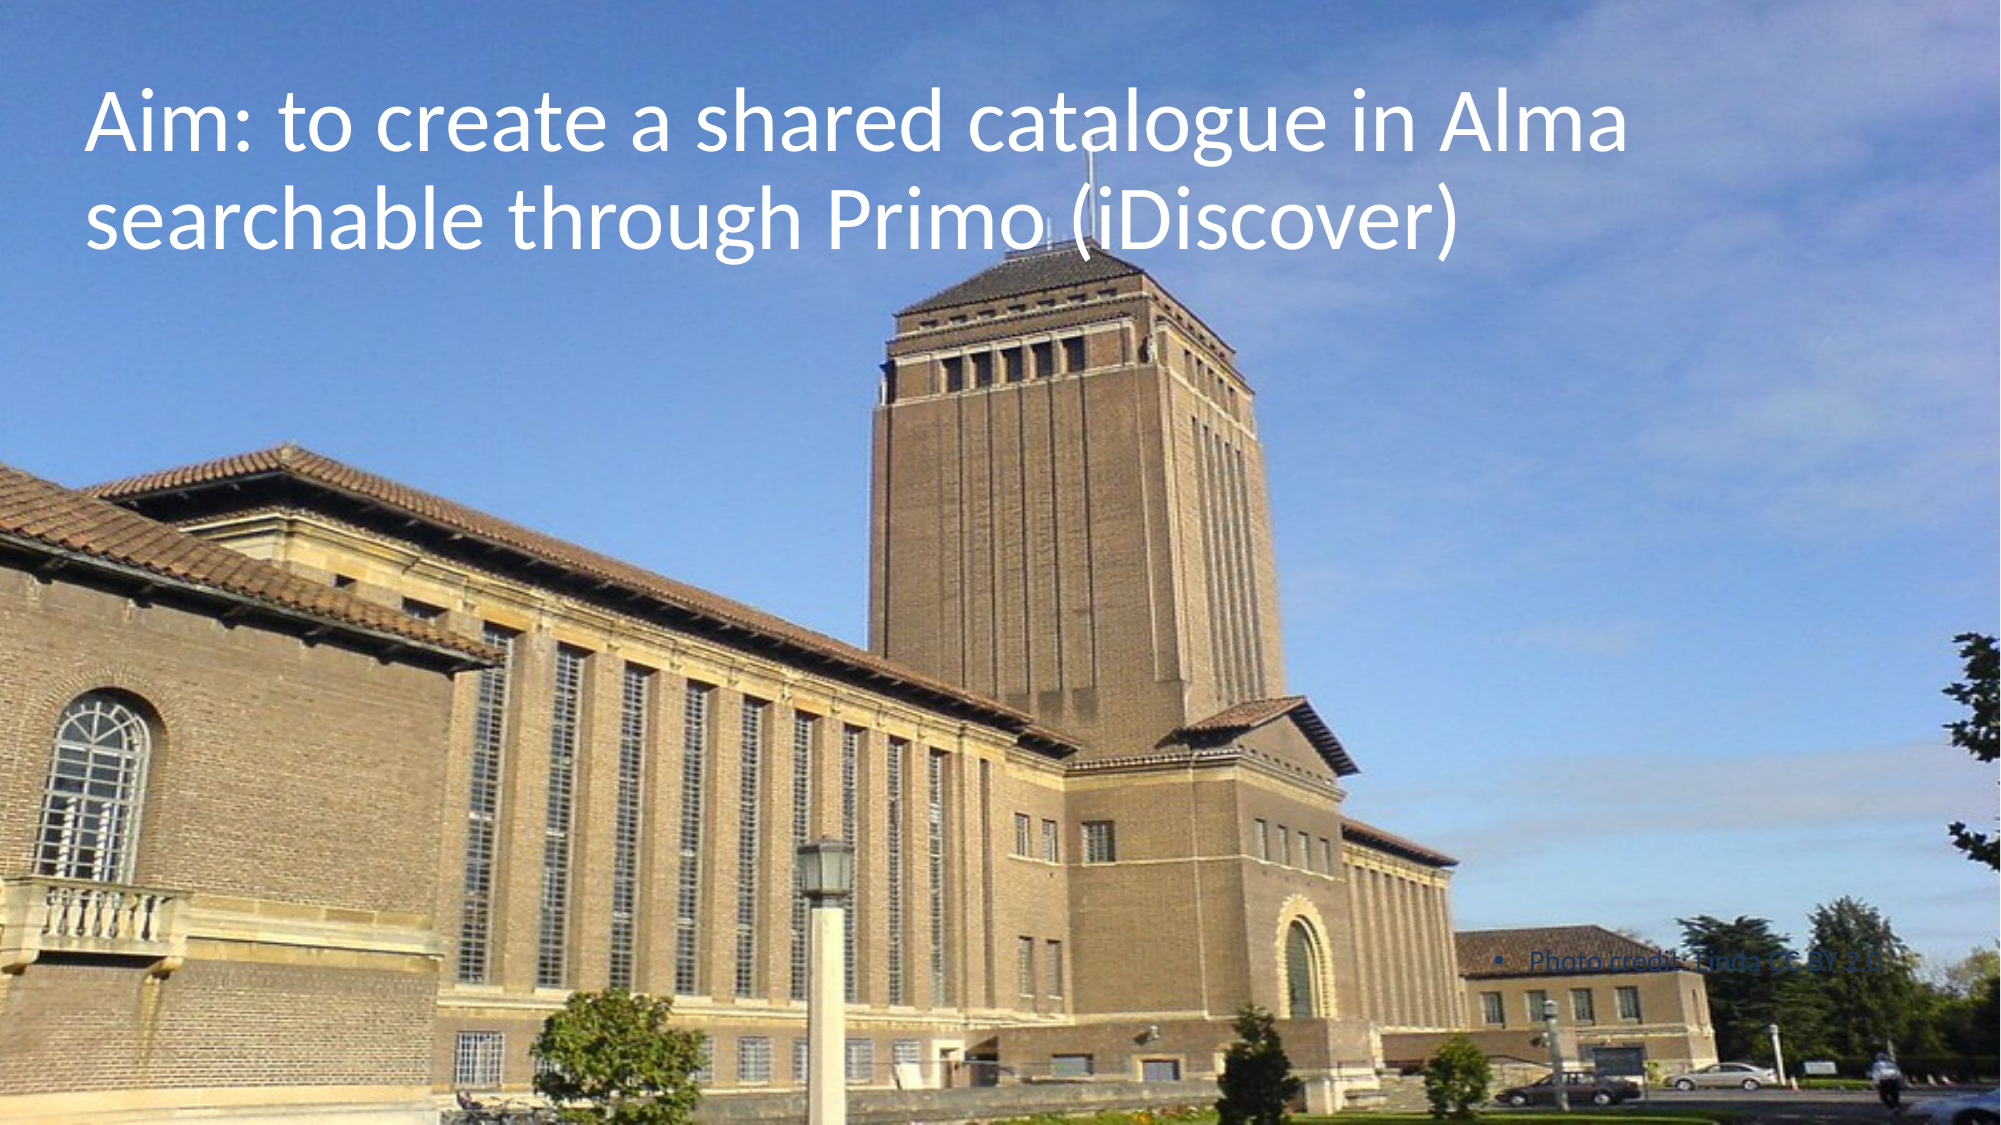

# Aim: to create a shared catalogue in Alma searchable through Primo (iDiscover)
Photo credit: Linda CC BY 2.0